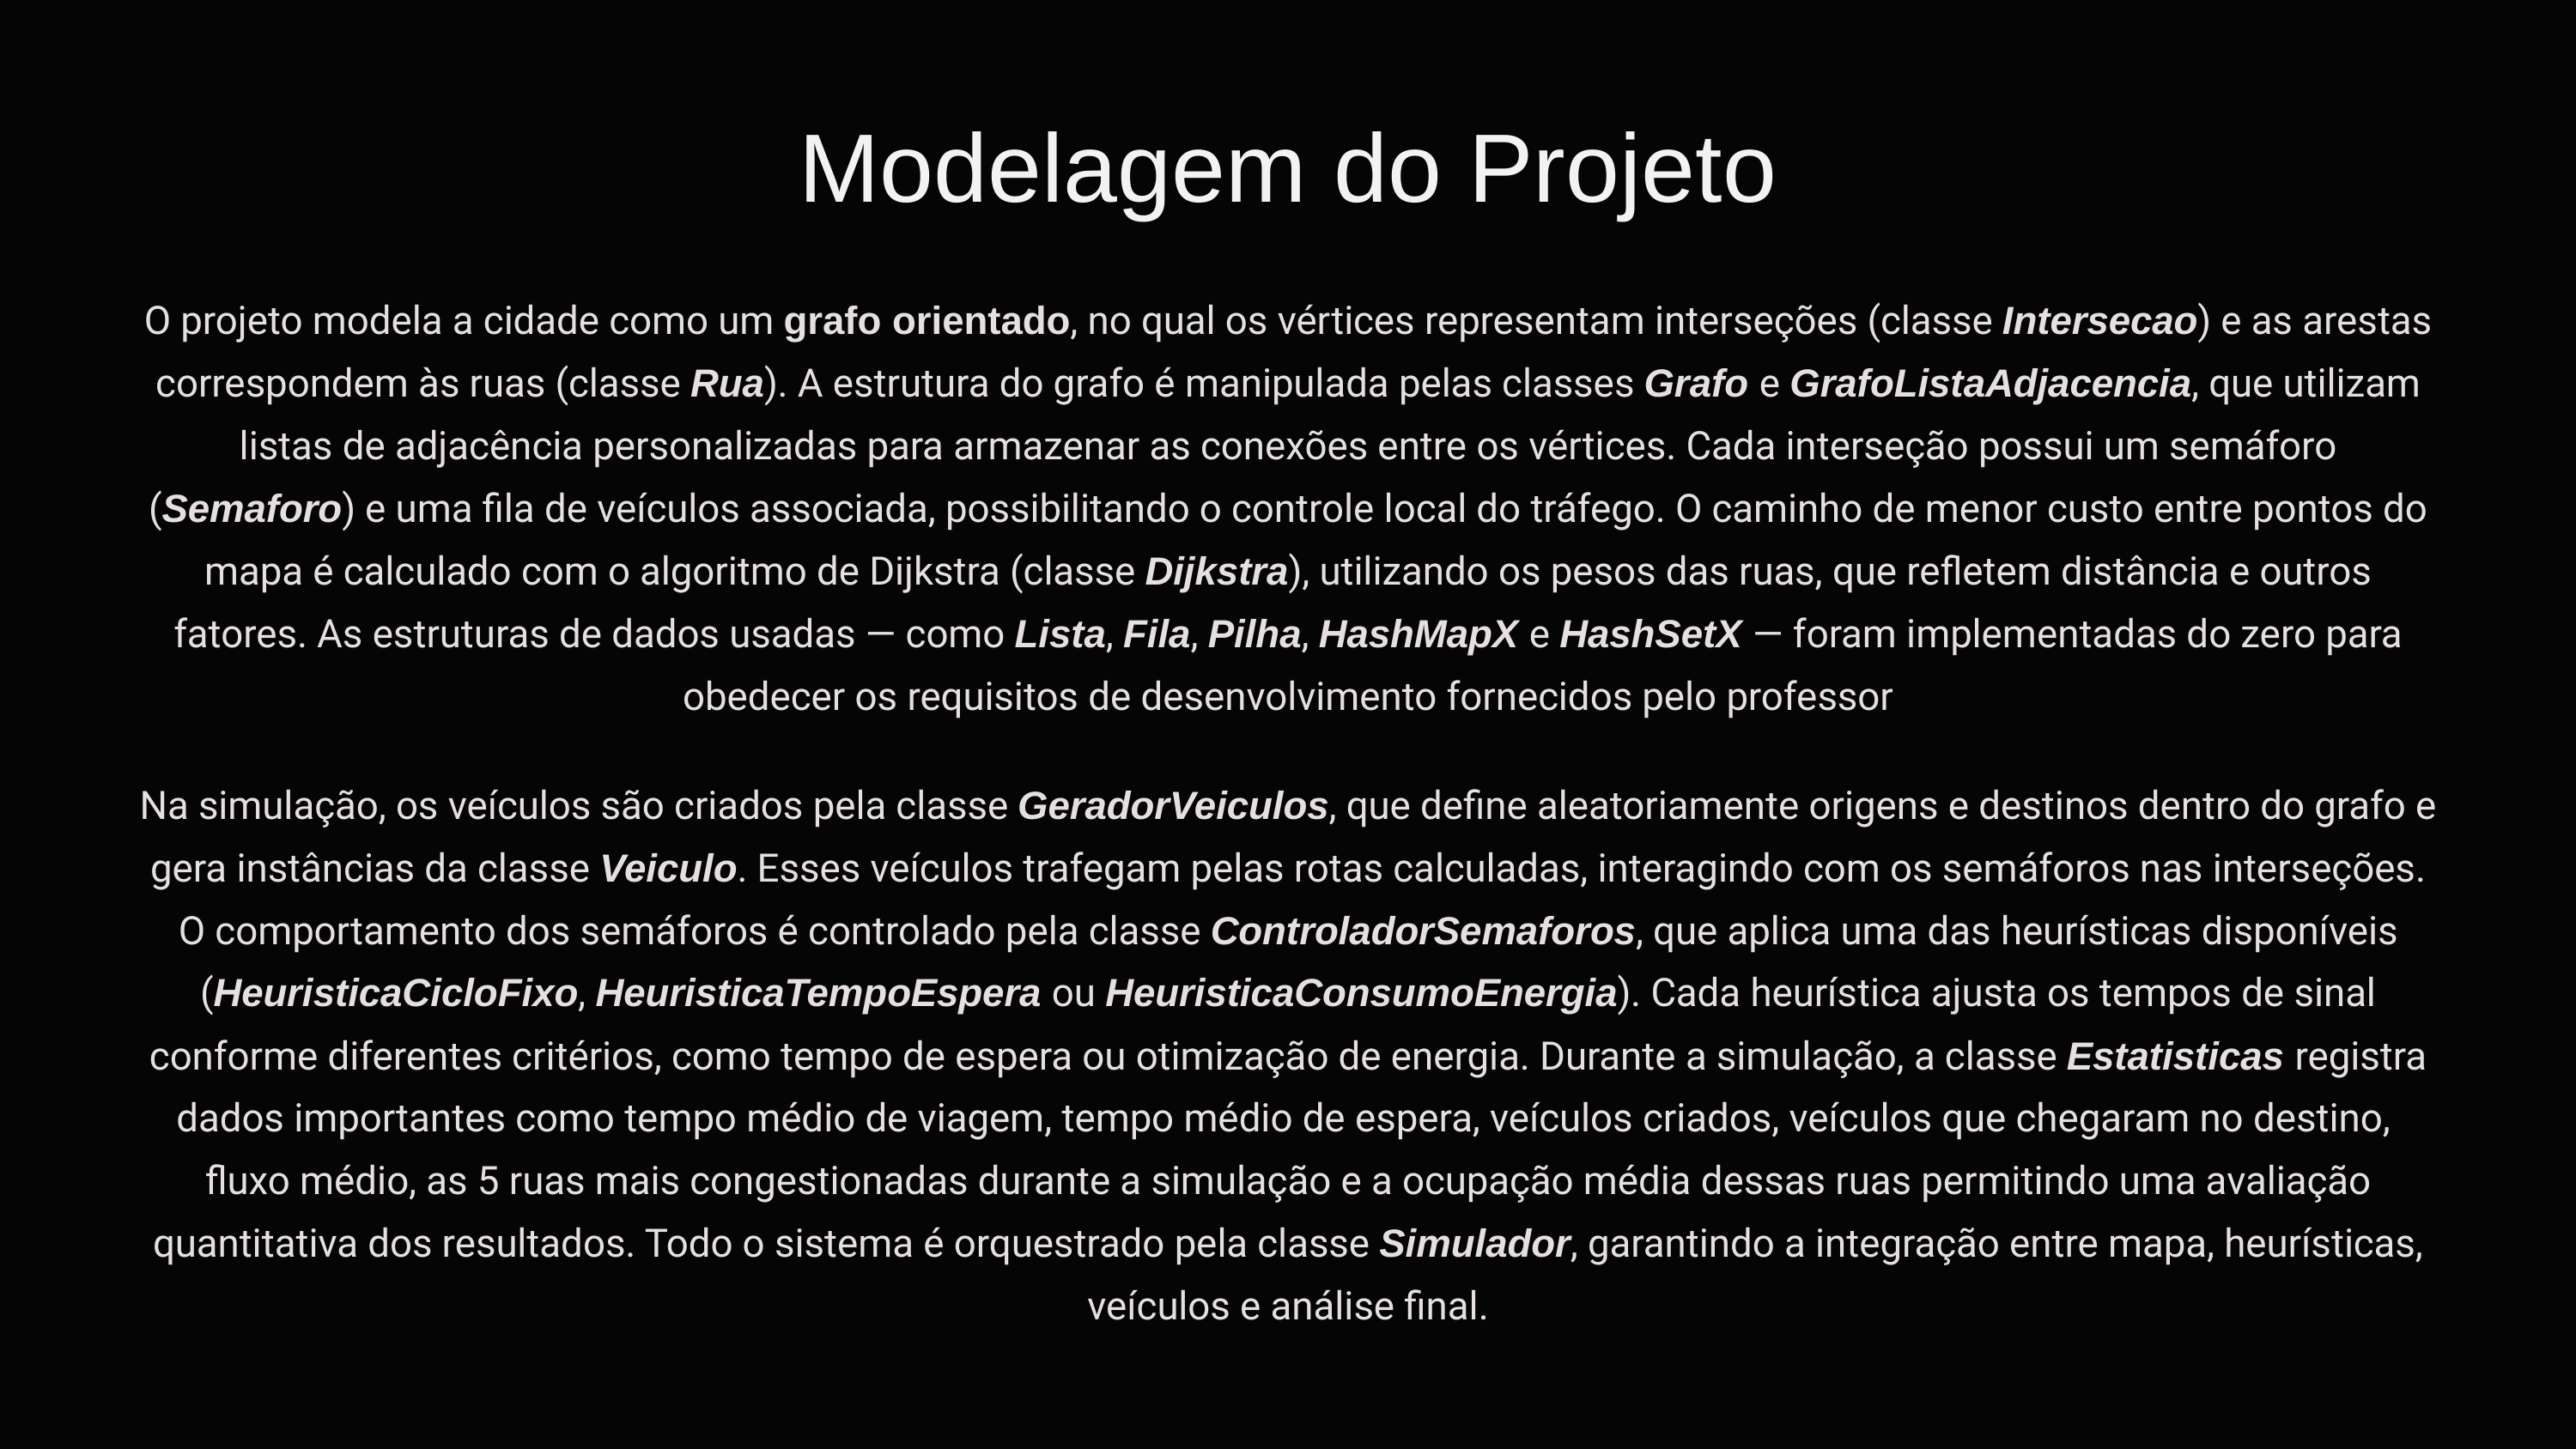

Modelagem do Projeto

O projeto modela a cidade como um grafo orientado, no qual os vértices representam interseções (classe Intersecao) e as arestas correspondem às ruas (classe Rua). A estrutura do grafo é manipulada pelas classes Grafo e GrafoListaAdjacencia, que utilizam listas de adjacência personalizadas para armazenar as conexões entre os vértices. Cada interseção possui um semáforo (Semaforo) e uma fila de veículos associada, possibilitando o controle local do tráfego. O caminho de menor custo entre pontos do mapa é calculado com o algoritmo de Dijkstra (classe Dijkstra), utilizando os pesos das ruas, que refletem distância e outros fatores. As estruturas de dados usadas — como Lista, Fila, Pilha, HashMapX e HashSetX — foram implementadas do zero para obedecer os requisitos de desenvolvimento fornecidos pelo professor

Na simulação, os veículos são criados pela classe GeradorVeiculos, que define aleatoriamente origens e destinos dentro do grafo e gera instâncias da classe Veiculo. Esses veículos trafegam pelas rotas calculadas, interagindo com os semáforos nas interseções. O comportamento dos semáforos é controlado pela classe ControladorSemaforos, que aplica uma das heurísticas disponíveis (HeuristicaCicloFixo, HeuristicaTempoEspera ou HeuristicaConsumoEnergia). Cada heurística ajusta os tempos de sinal conforme diferentes critérios, como tempo de espera ou otimização de energia. Durante a simulação, a classe Estatisticas registra dados importantes como tempo médio de viagem, tempo médio de espera, veículos criados, veículos que chegaram no destino,  fluxo médio, as 5 ruas mais congestionadas durante a simulação e a ocupação média dessas ruas permitindo uma avaliação quantitativa dos resultados. Todo o sistema é orquestrado pela classe Simulador, garantindo a integração entre mapa, heurísticas, veículos e análise final.